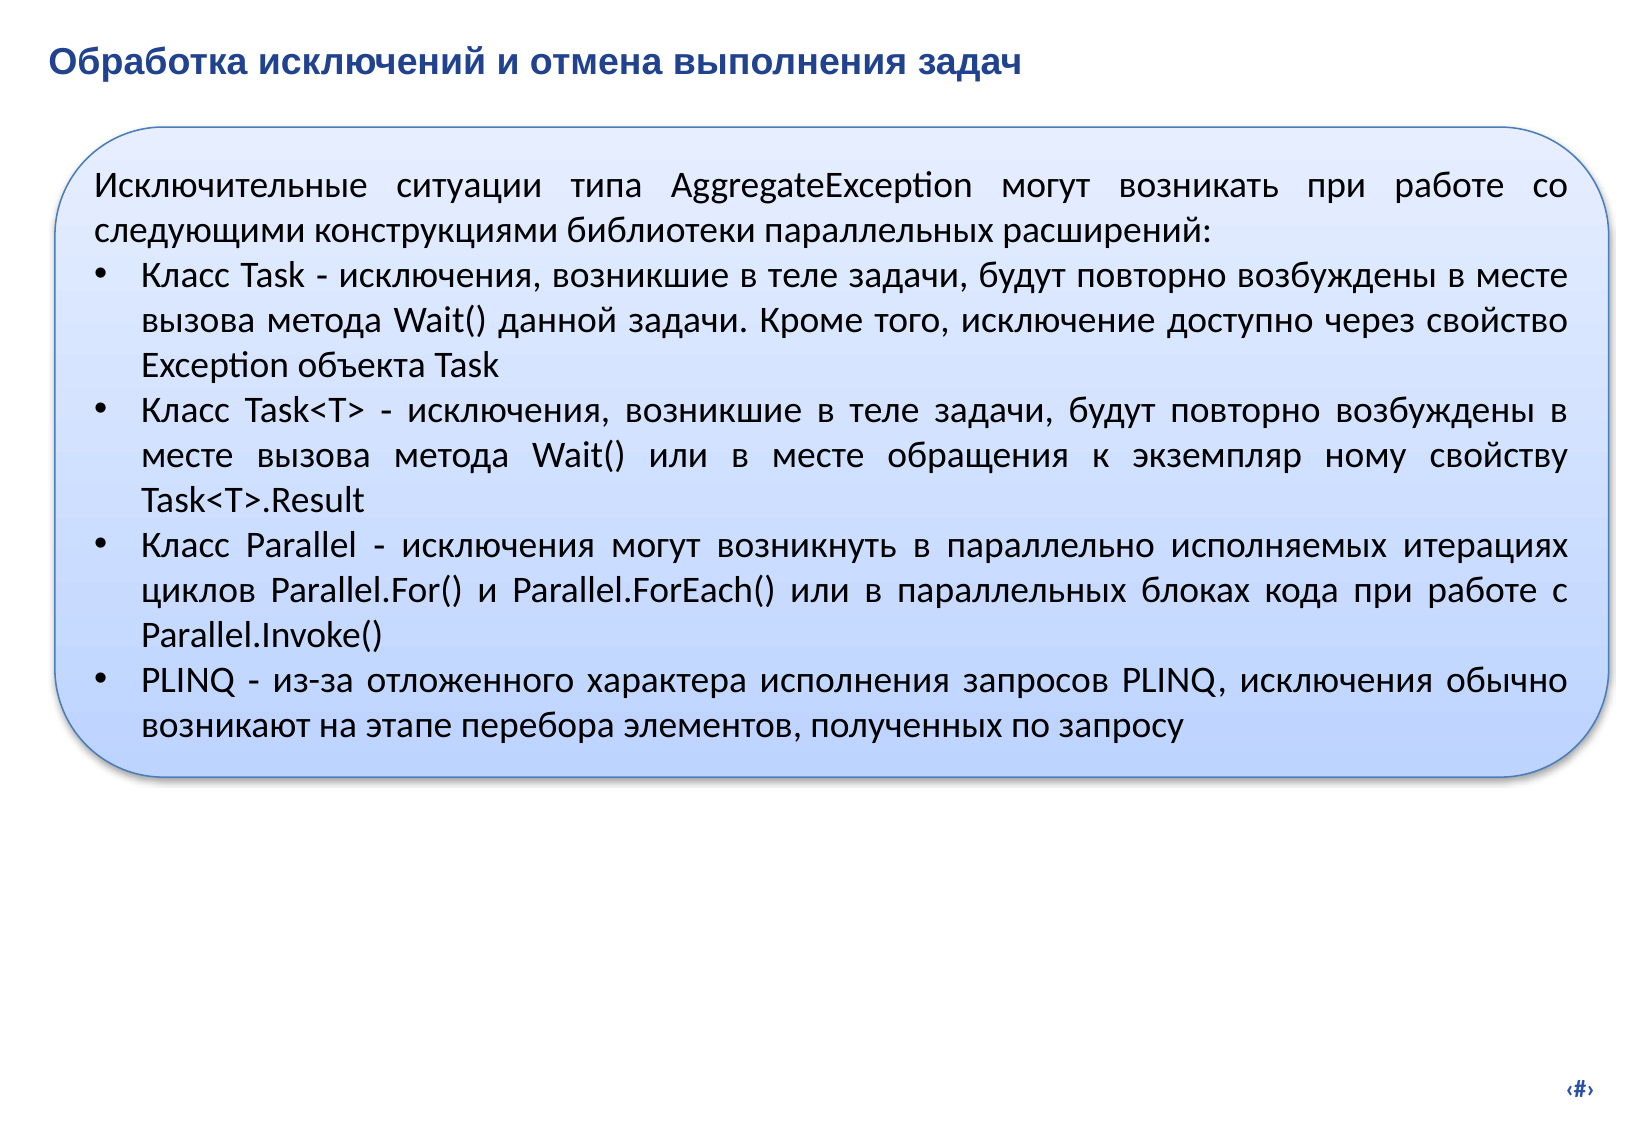

# Обработка исключений и отмена выполнения задач

Исключительные ситуации типа AggregateException могут возникать при работе со следующими конструкциями библиотеки параллельных расширений:
Класс Task ‑ исключения, возникшие в теле задачи, будут повторно возбуждены в месте вызова метода Wait() данной задачи. Кроме того, исключение доступно через свойство Exception объекта Task
Класс Task<T> ‑ исключения, возникшие в теле задачи, будут повторно возбуждены в месте вызова метода Wait() или в месте обращения к экземпляр ному свойству Task<T>.Result
Класс Parallel ‑ исключения могут возникнуть в параллельно исполняемых итерациях циклов Parallel.For() и Parallel.ForEach() или в параллельных блоках кода при работе с Parallel.Invoke()
PLINQ ‑ из-за отложенного характера исполнения запросов PLINQ, исключения обычно возникают на этапе перебора элементов, полученных по запросу